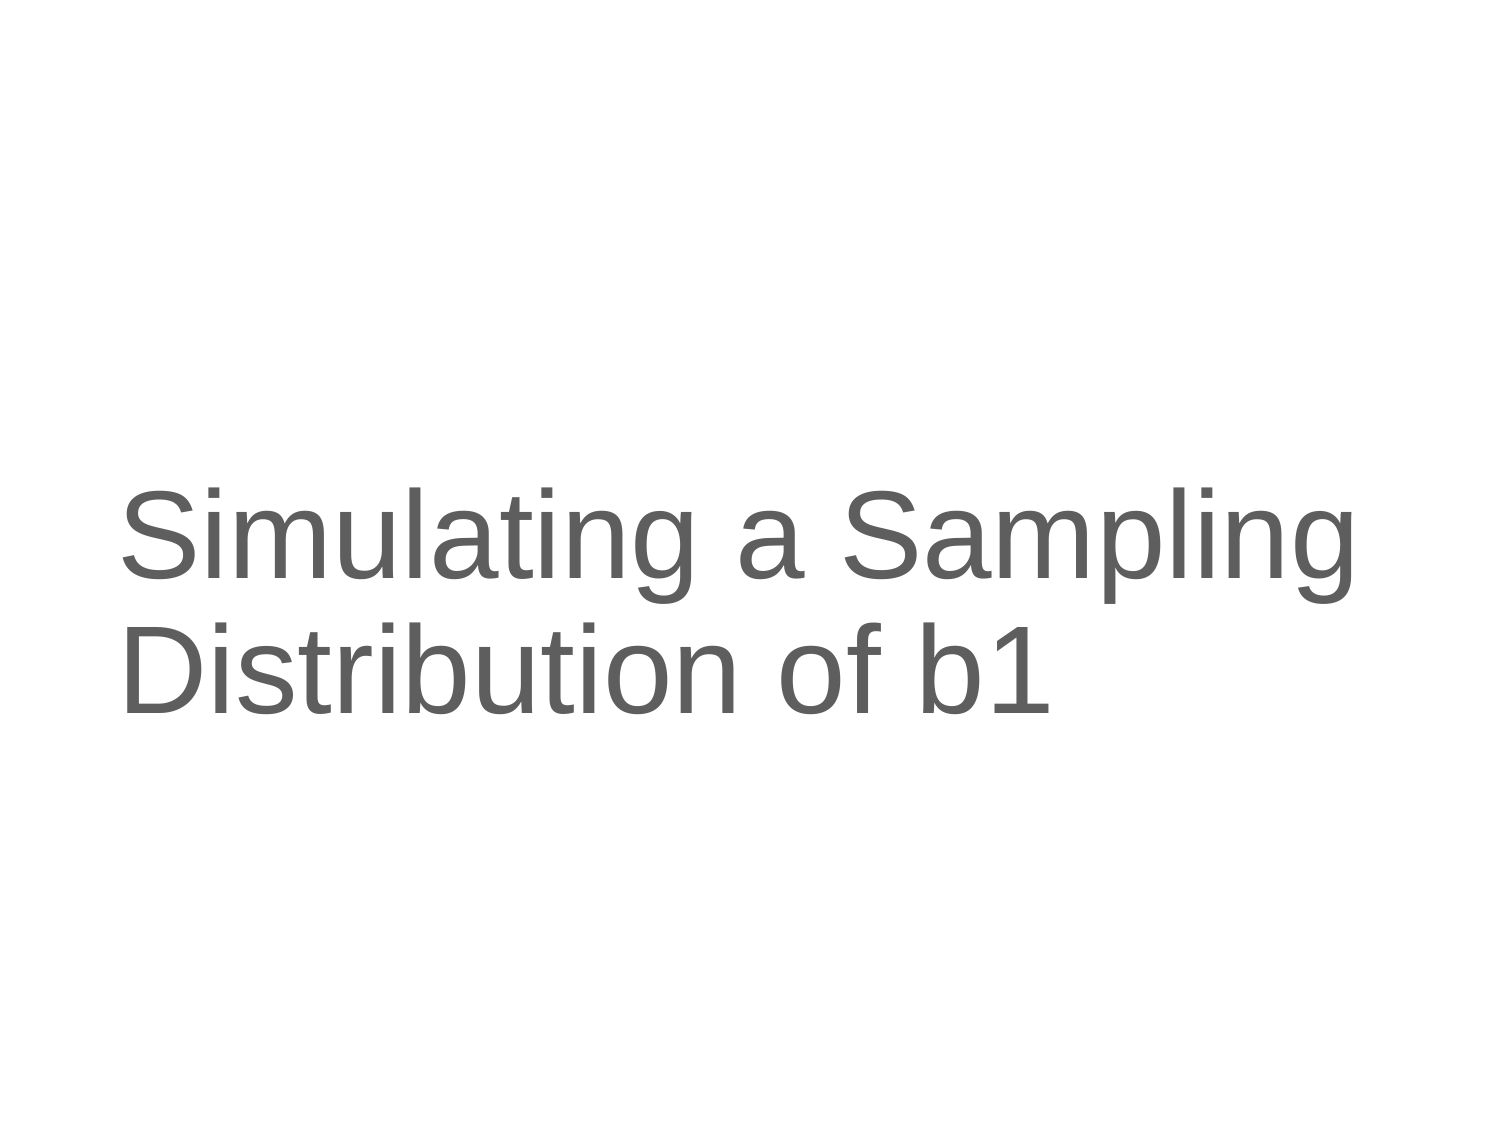

# Simulating a Sampling Distribution of b1